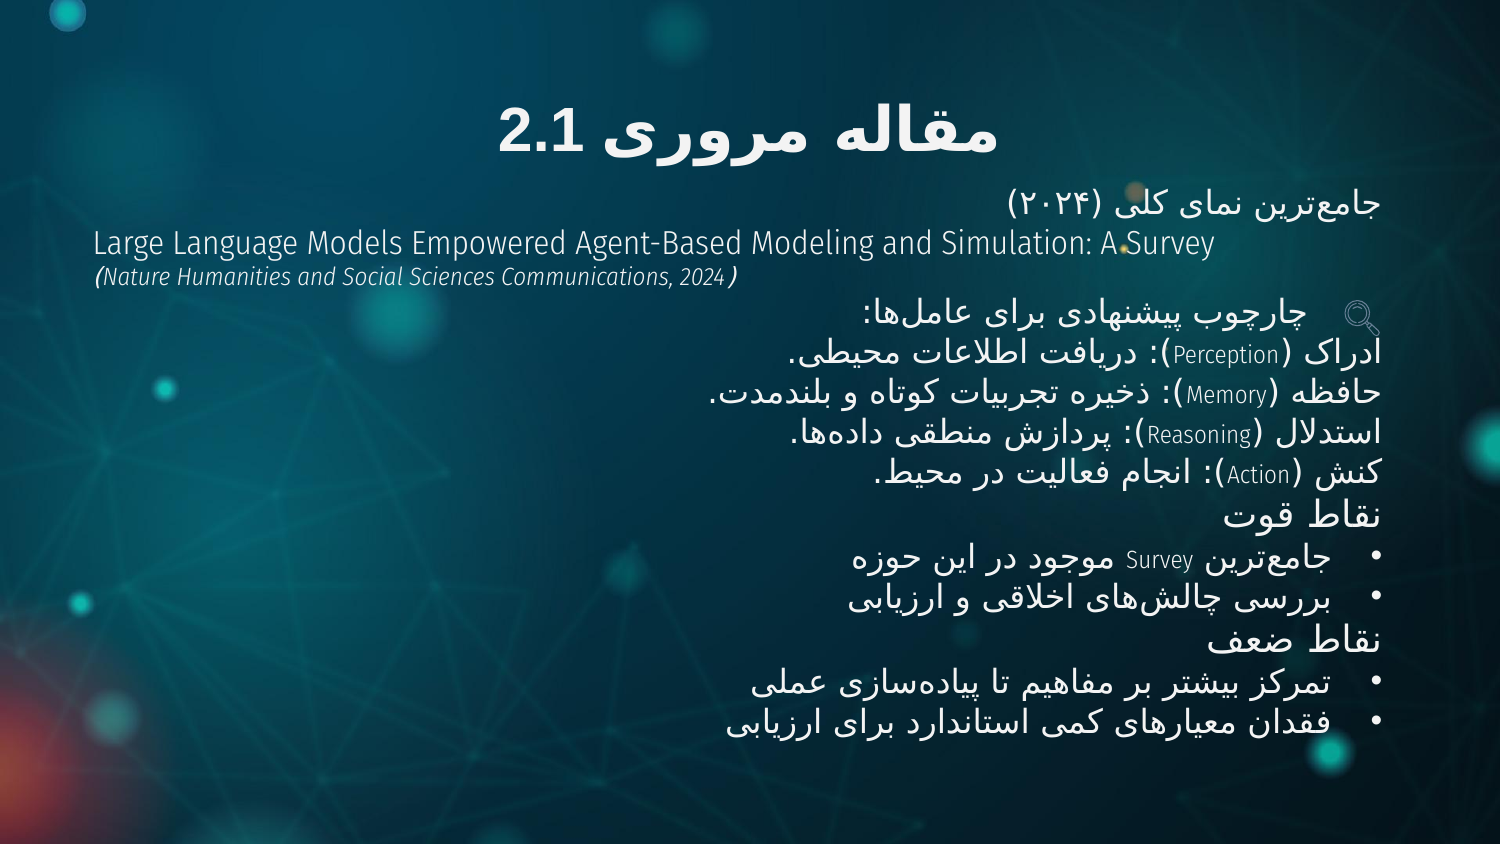

# 2.1 مقاله مروری
جامع‌ترین نمای کلی (۲۰۲۴)
Large Language Models Empowered Agent-Based Modeling and Simulation: A Survey
(Nature Humanities and Social Sciences Communications, 2024)
       چارچوب پیشنهادی برای عامل‌ها:
ادراک (Perception): دریافت اطلاعات محیطی.
حافظه (Memory): ذخیره تجربیات کوتاه و بلندمدت.
استدلال (Reasoning): پردازش منطقی داده‌ها.
کنش (Action): انجام فعالیت در محیط.
نقاط قوت
جامع‌ترین Survey موجود در این حوزه
بررسی چالش‌های اخلاقی و ارزیابی
نقاط ضعف
تمرکز بیشتر بر مفاهیم تا پیاده‌سازی عملی
فقدان معیارهای کمی استاندارد برای ارزیابی